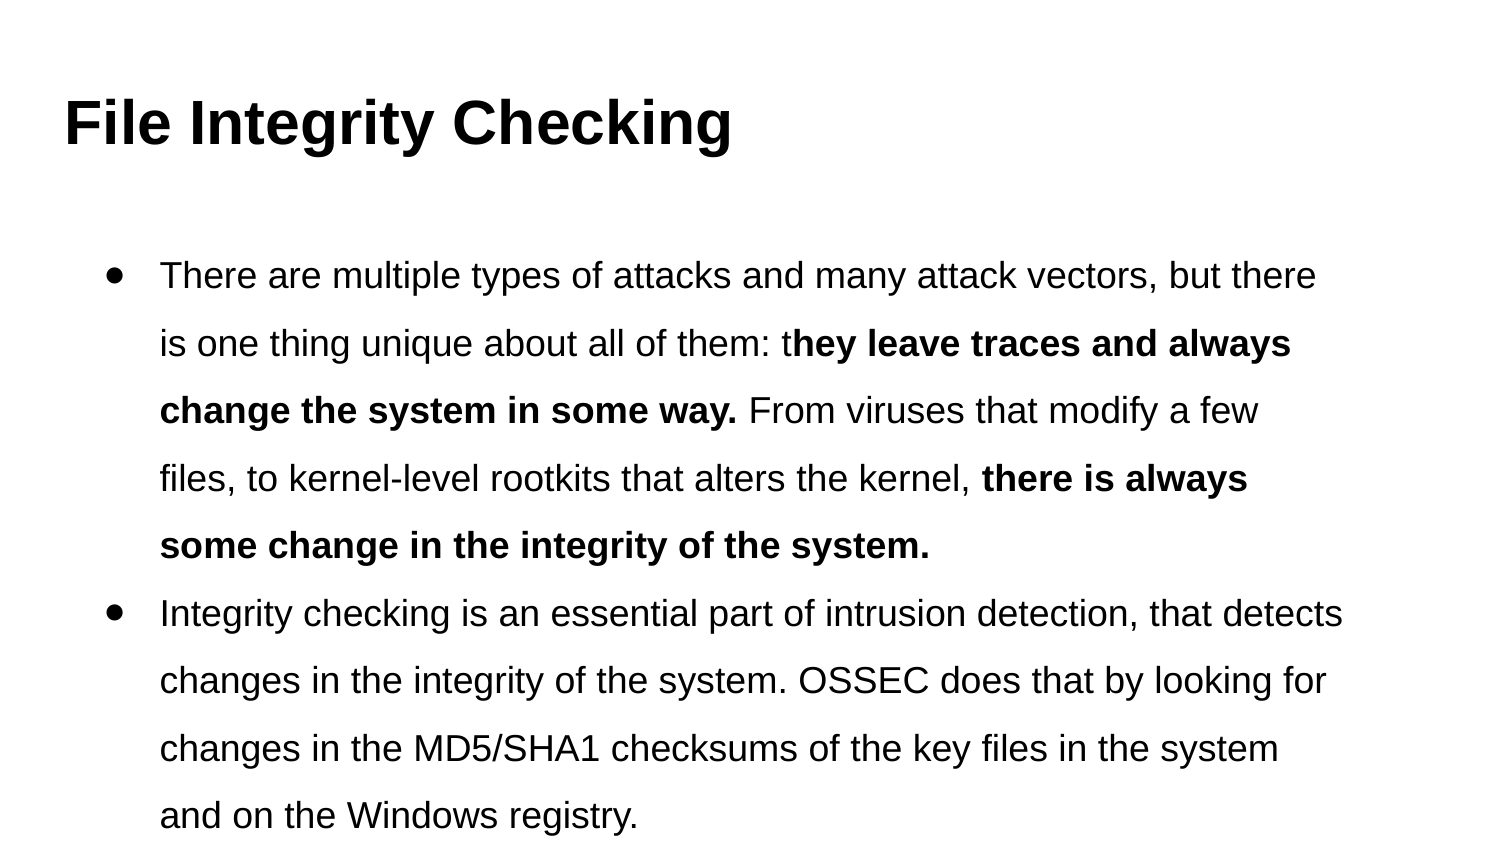

File Integrity Checking

There are multiple types of attacks and many attack vectors, but there is one thing unique about all of them: they leave traces and always change the system in some way. From viruses that modify a few files, to kernel-level rootkits that alters the kernel, there is always some change in the integrity of the system.
Integrity checking is an essential part of intrusion detection, that detects changes in the integrity of the system. OSSEC does that by looking for changes in the MD5/SHA1 checksums of the key files in the system and on the Windows registry.